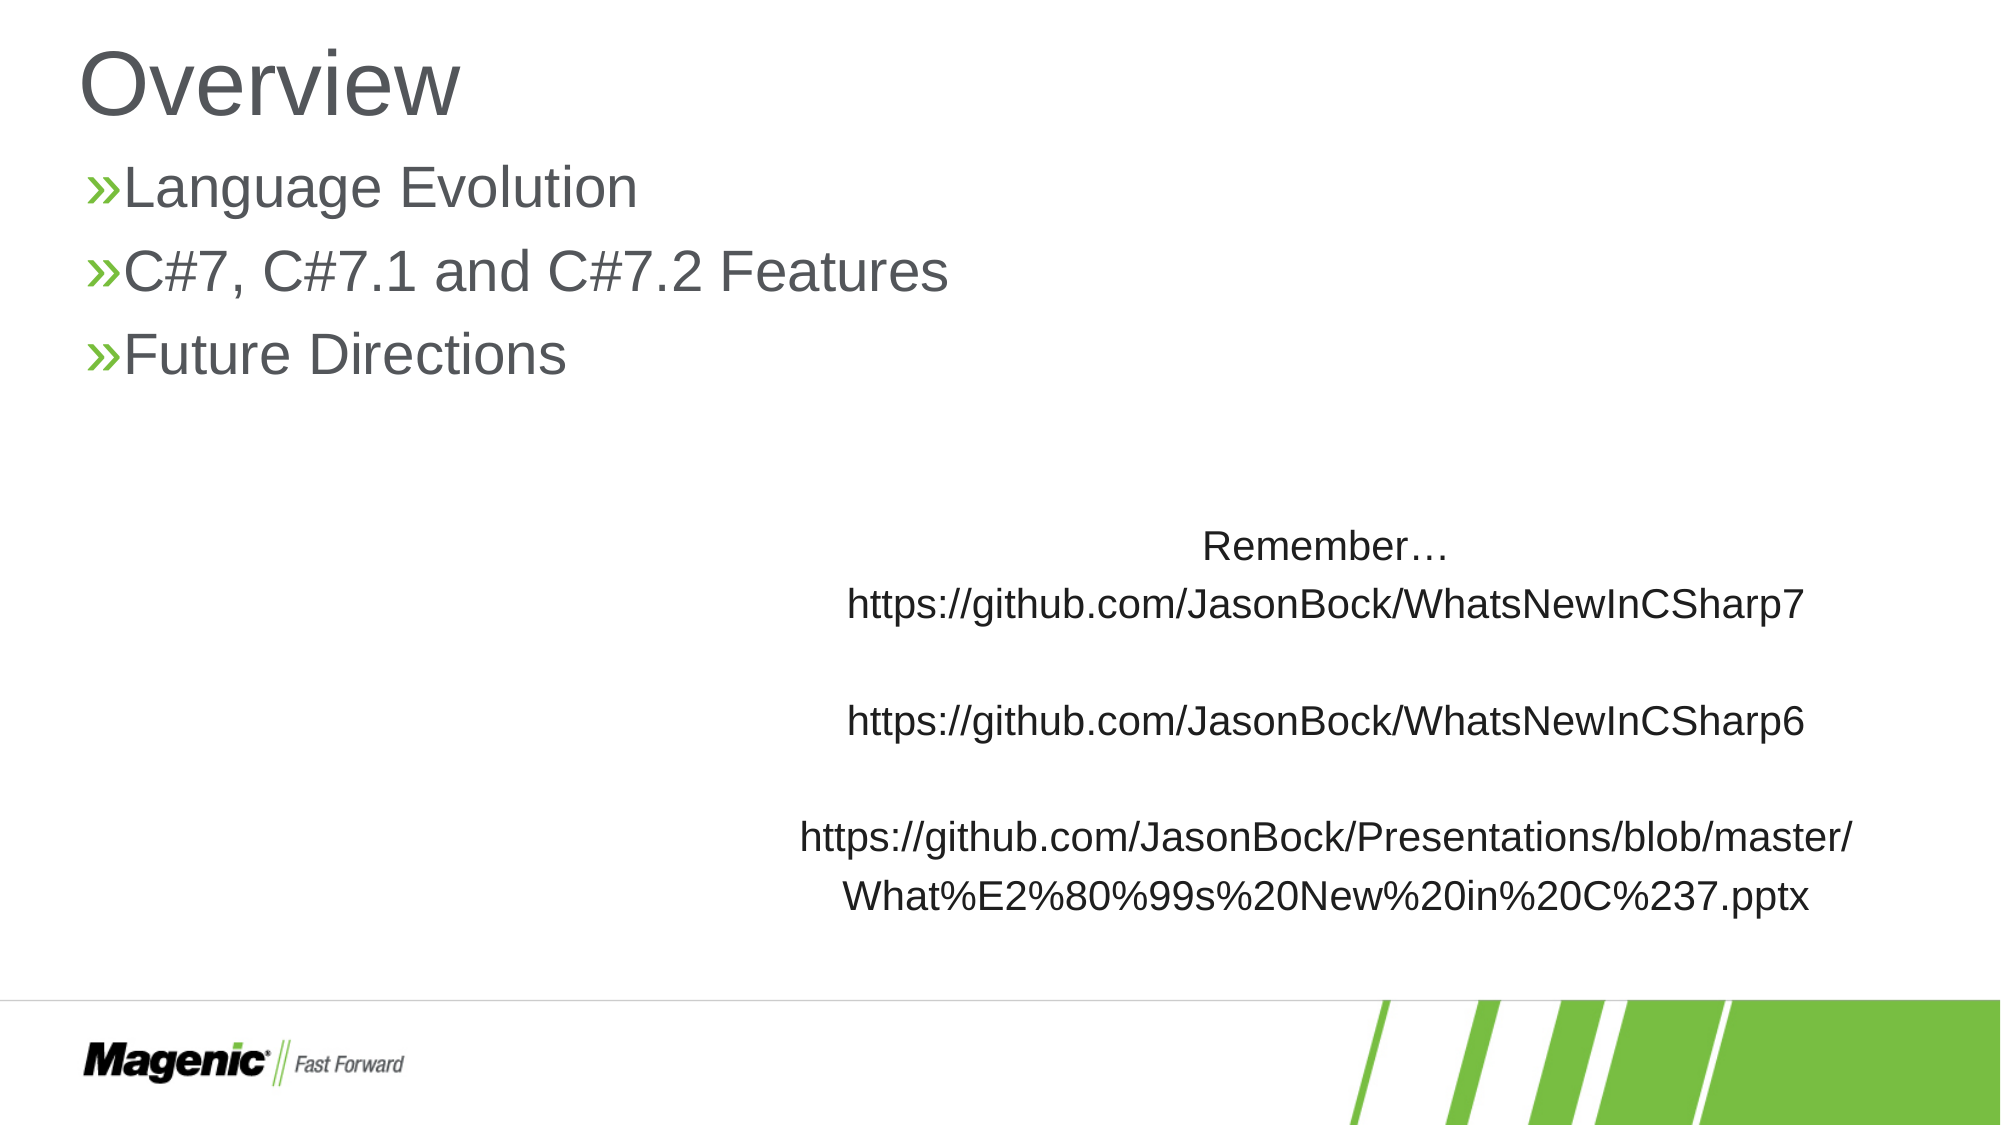

# Overview
Language Evolution
C#7, C#7.1 and C#7.2 Features
Future Directions

Remember…
https://github.com/JasonBock/WhatsNewInCSharp7

https://github.com/JasonBock/WhatsNewInCSharp6

https://github.com/JasonBock/Presentations/blob/master/
What%E2%80%99s%20New%20in%20C%237.pptx